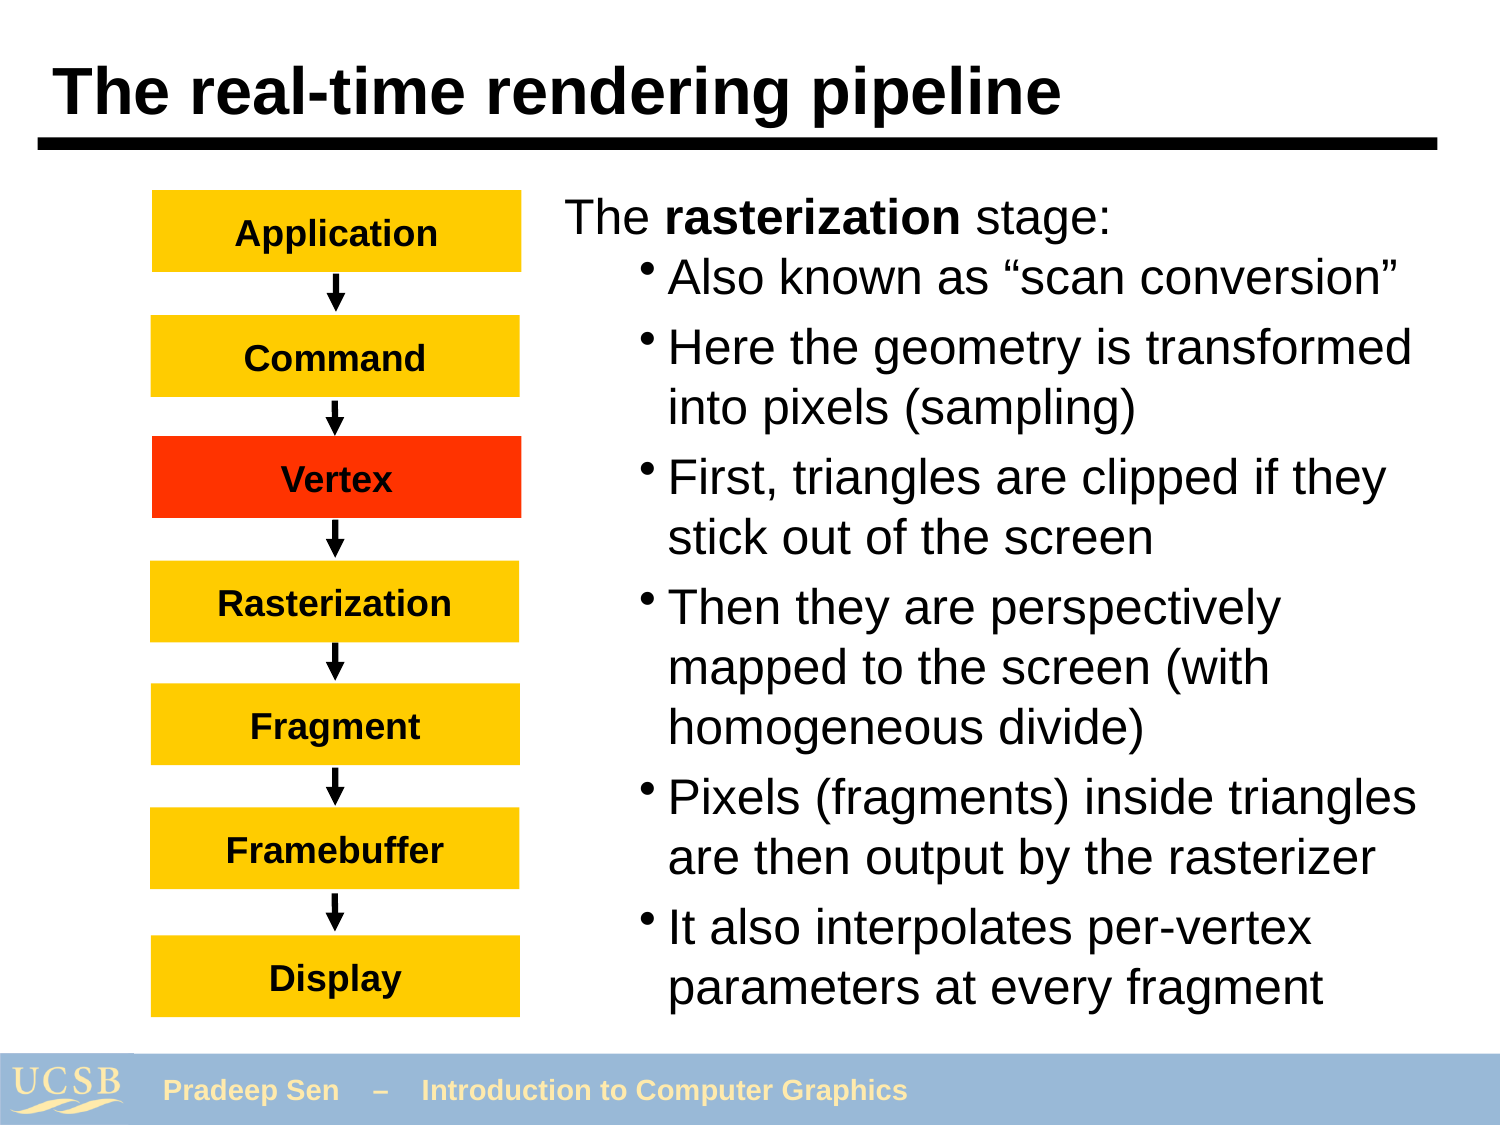

# The real-time rendering pipeline
The rasterization stage:
Also known as “scan conversion”
Here the geometry is transformed into pixels (sampling)
First, triangles are clipped if they stick out of the screen
Then they are perspectively mapped to the screen (with homogeneous divide)
Pixels (fragments) inside triangles are then output by the rasterizer
It also interpolates per-vertex parameters at every fragment
Application

Command

Vertex

Rasterization

Fragment

Framebuffer

Display